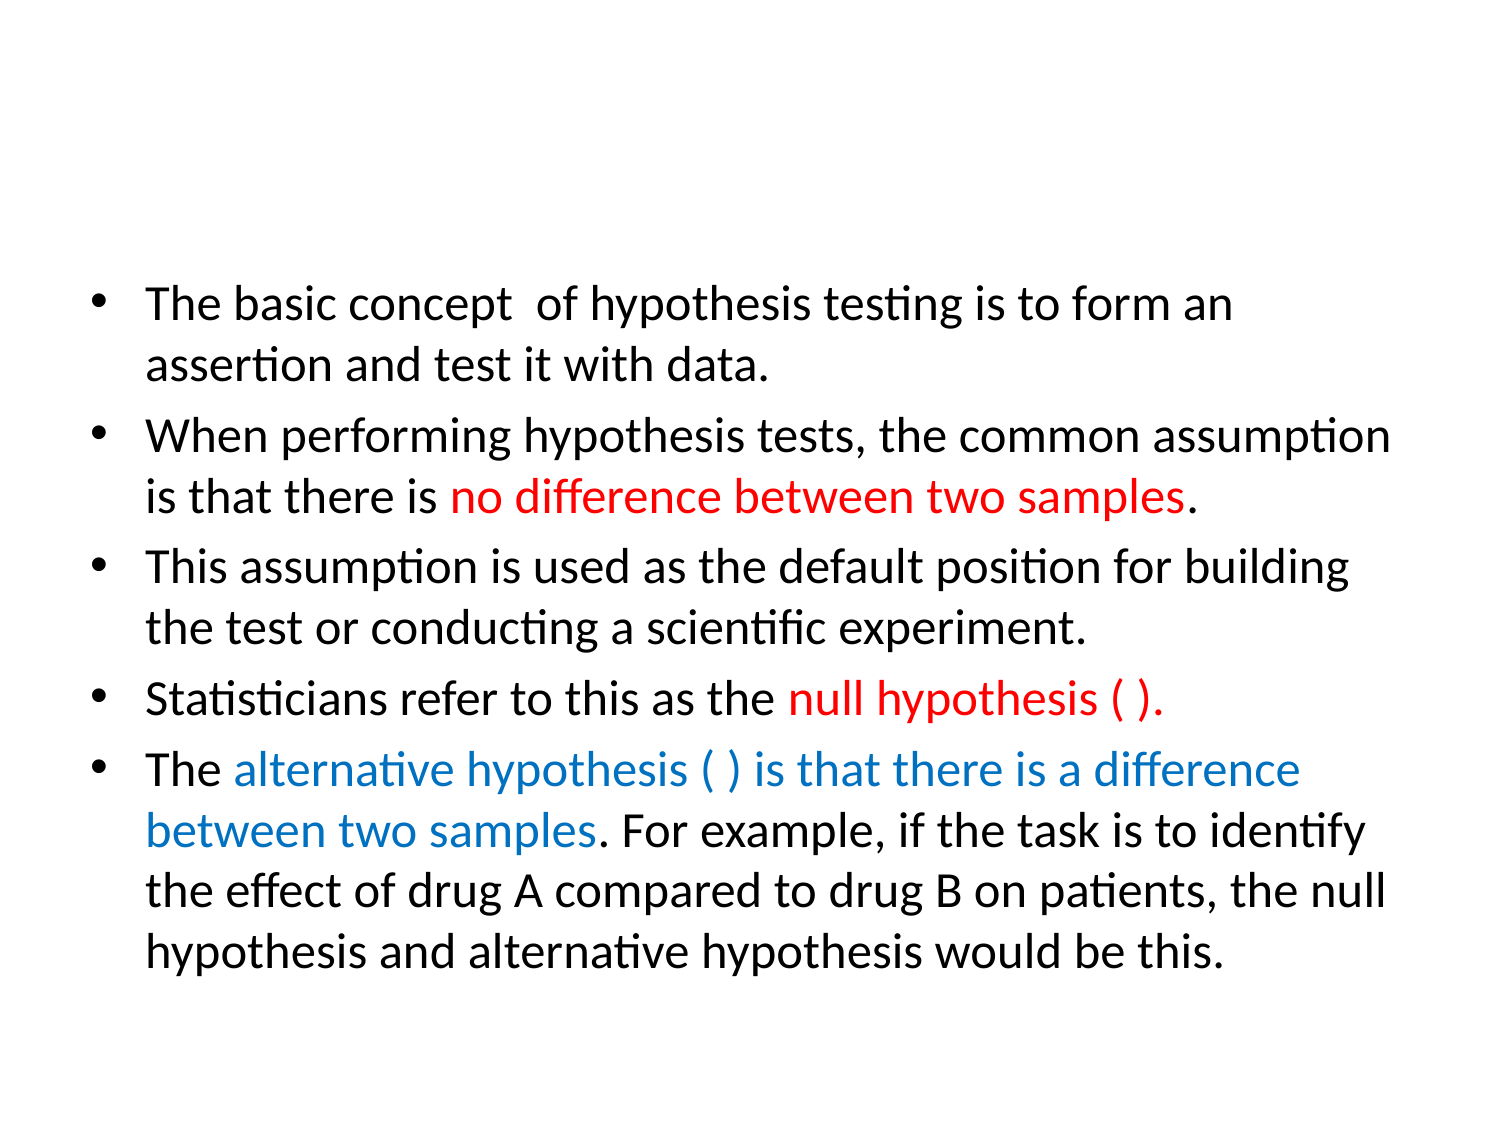

#
The basic concept  of hypothesis testing is to form an assertion and test it with data.
When performing hypothesis tests, the common assumption is that there is no difference between two samples.
This assumption is used as the default position for building the test or conducting a scientific experiment.
Statisticians refer to this as the null hypothesis ( ).
The alternative hypothesis ( ) is that there is a difference between two samples. For example, if the task is to identify the effect of drug A compared to drug B on patients, the null hypothesis and alternative hypothesis would be this.